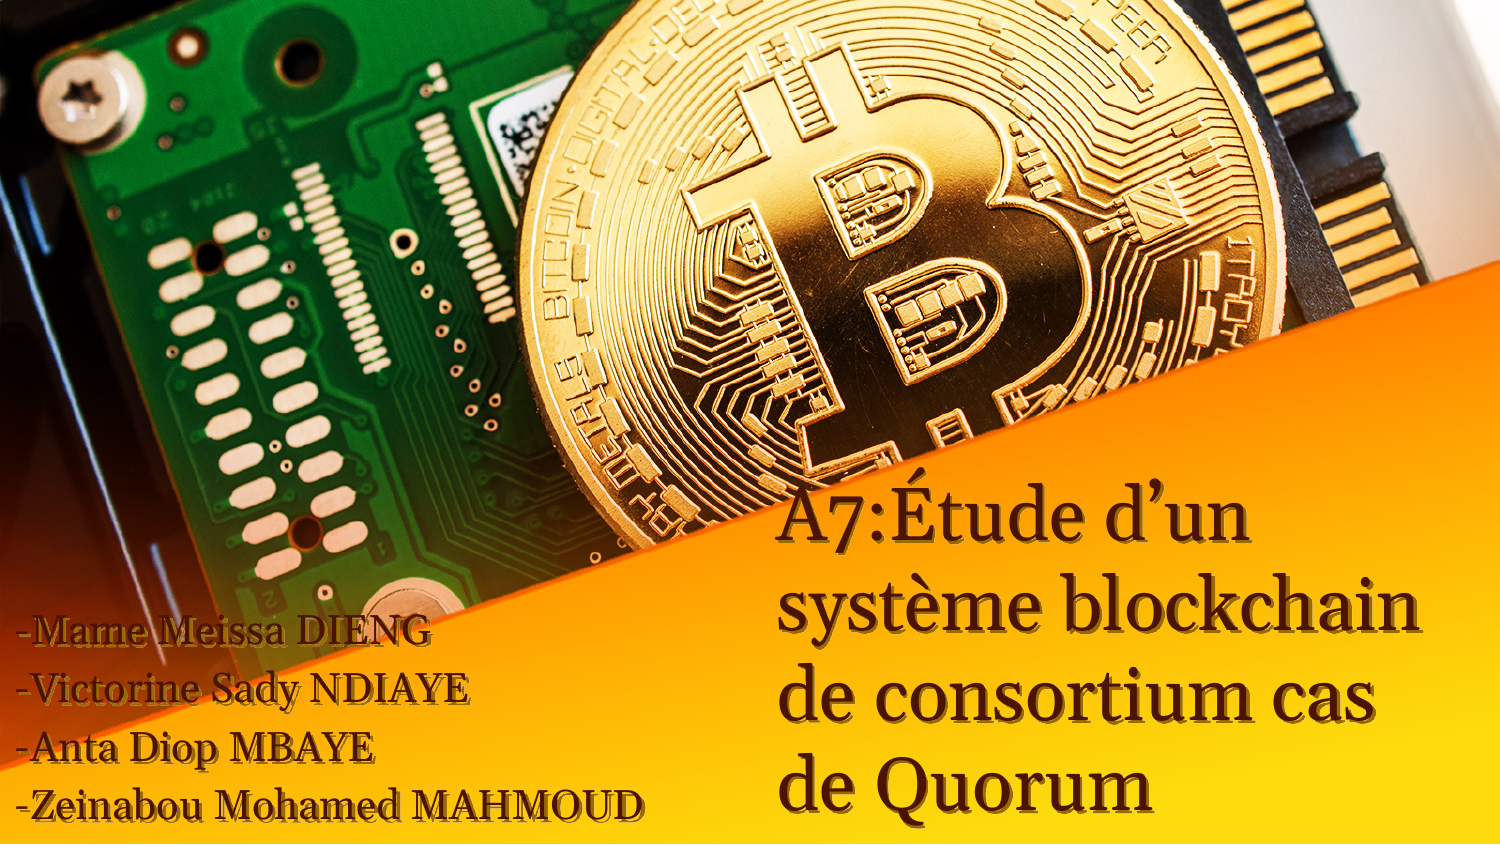

# A7:Étude d’un système blockchain de consortium cas de Quorum
-Mame Meissa DIENG
-Victorine Sady NDIAYE
-Anta Diop MBAYE
-Zeinabou Mohamed MAHMOUD